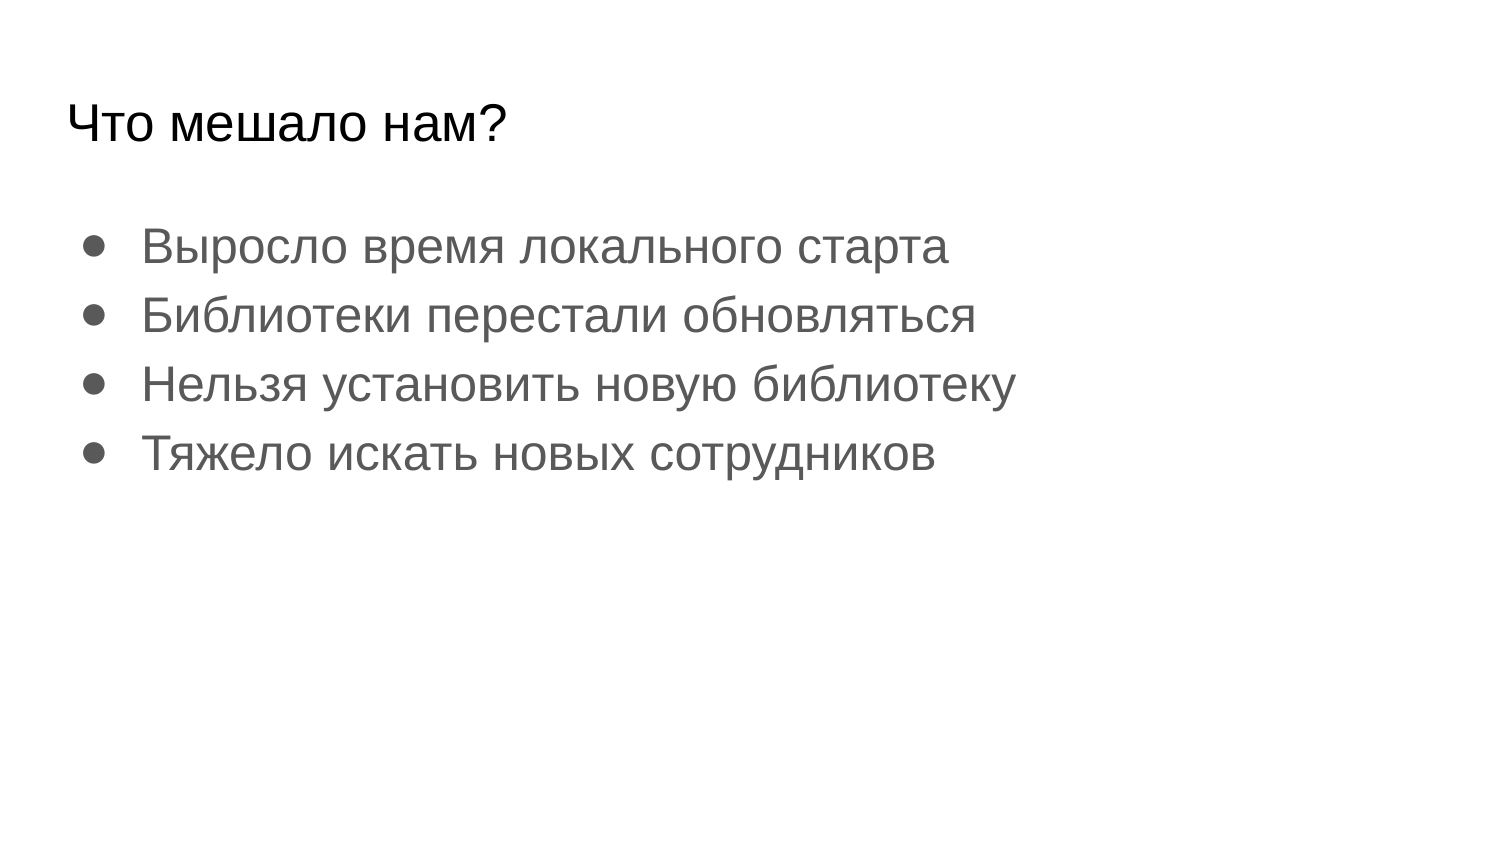

# Что мешало нам?
Выросло время локального старта
Библиотеки перестали обновляться
Нельзя установить новую библиотеку
Тяжело искать новых сотрудников